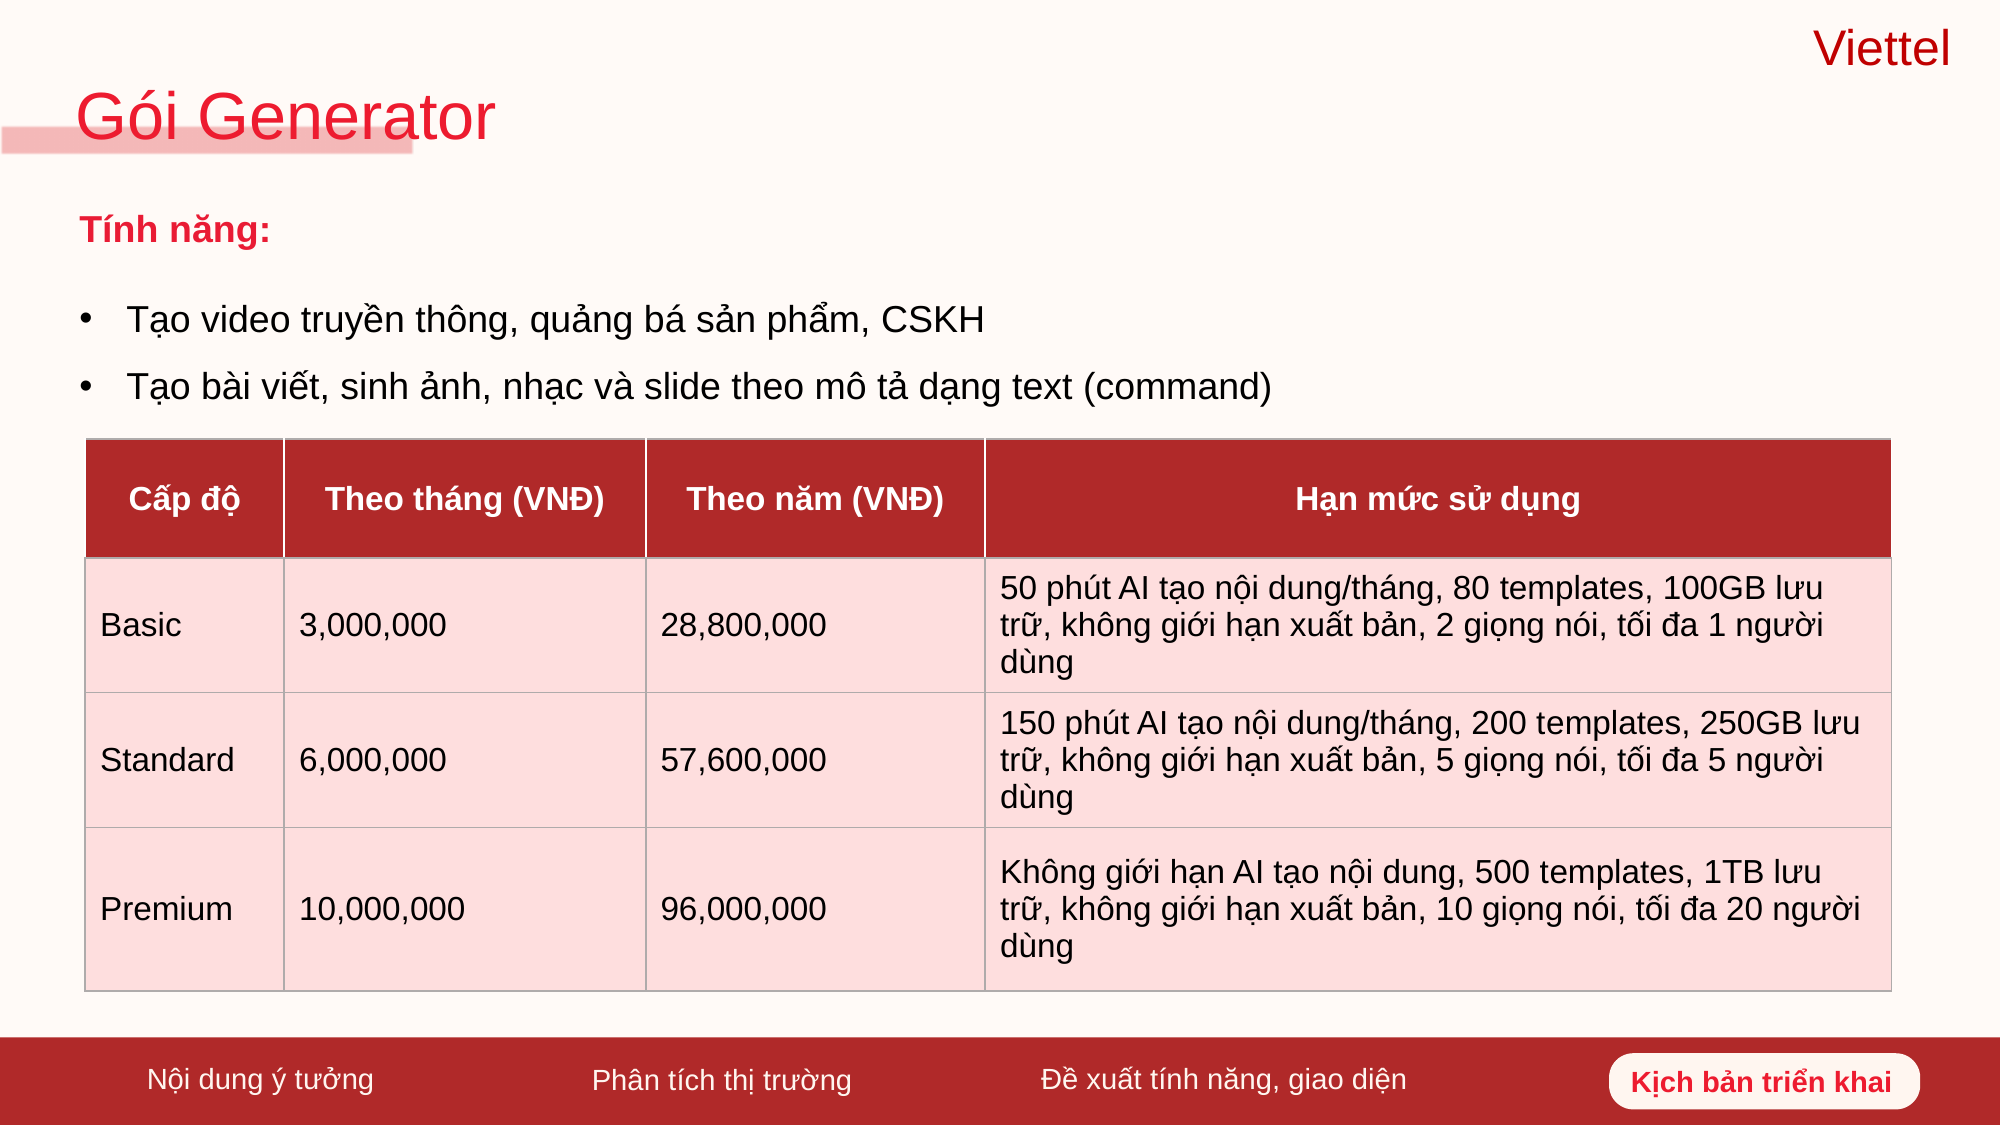

Viettel
Gói Generator

Tính năng:
Tạo video truyền thông, quảng bá sản phẩm, CSKH
Tạo bài viết, sinh ảnh, nhạc và slide theo mô tả dạng text (command)
| Cấp độ | Theo tháng (VNĐ) | Theo năm (VNĐ) | Hạn mức sử dụng |
| --- | --- | --- | --- |
| Basic | 3,000,000 | 28,800,000 | 50 phút AI tạo nội dung/tháng, 80 templates, 100GB lưu trữ, không giới hạn xuất bản, 2 giọng nói, tối đa 1 người dùng |
| Standard | 6,000,000 | 57,600,000 | 150 phút AI tạo nội dung/tháng, 200 templates, 250GB lưu trữ, không giới hạn xuất bản, 5 giọng nói, tối đa 5 người dùng |
| Premium | 10,000,000 | 96,000,000 | Không giới hạn AI tạo nội dung, 500 templates, 1TB lưu trữ, không giới hạn xuất bản, 10 giọng nói, tối đa 20 người dùng |

Nội dung ý tưởng
Kịch bản triển khai
Đề xuất tính năng, giao diện
Kịch bản triển khai
Phân tích thị trường